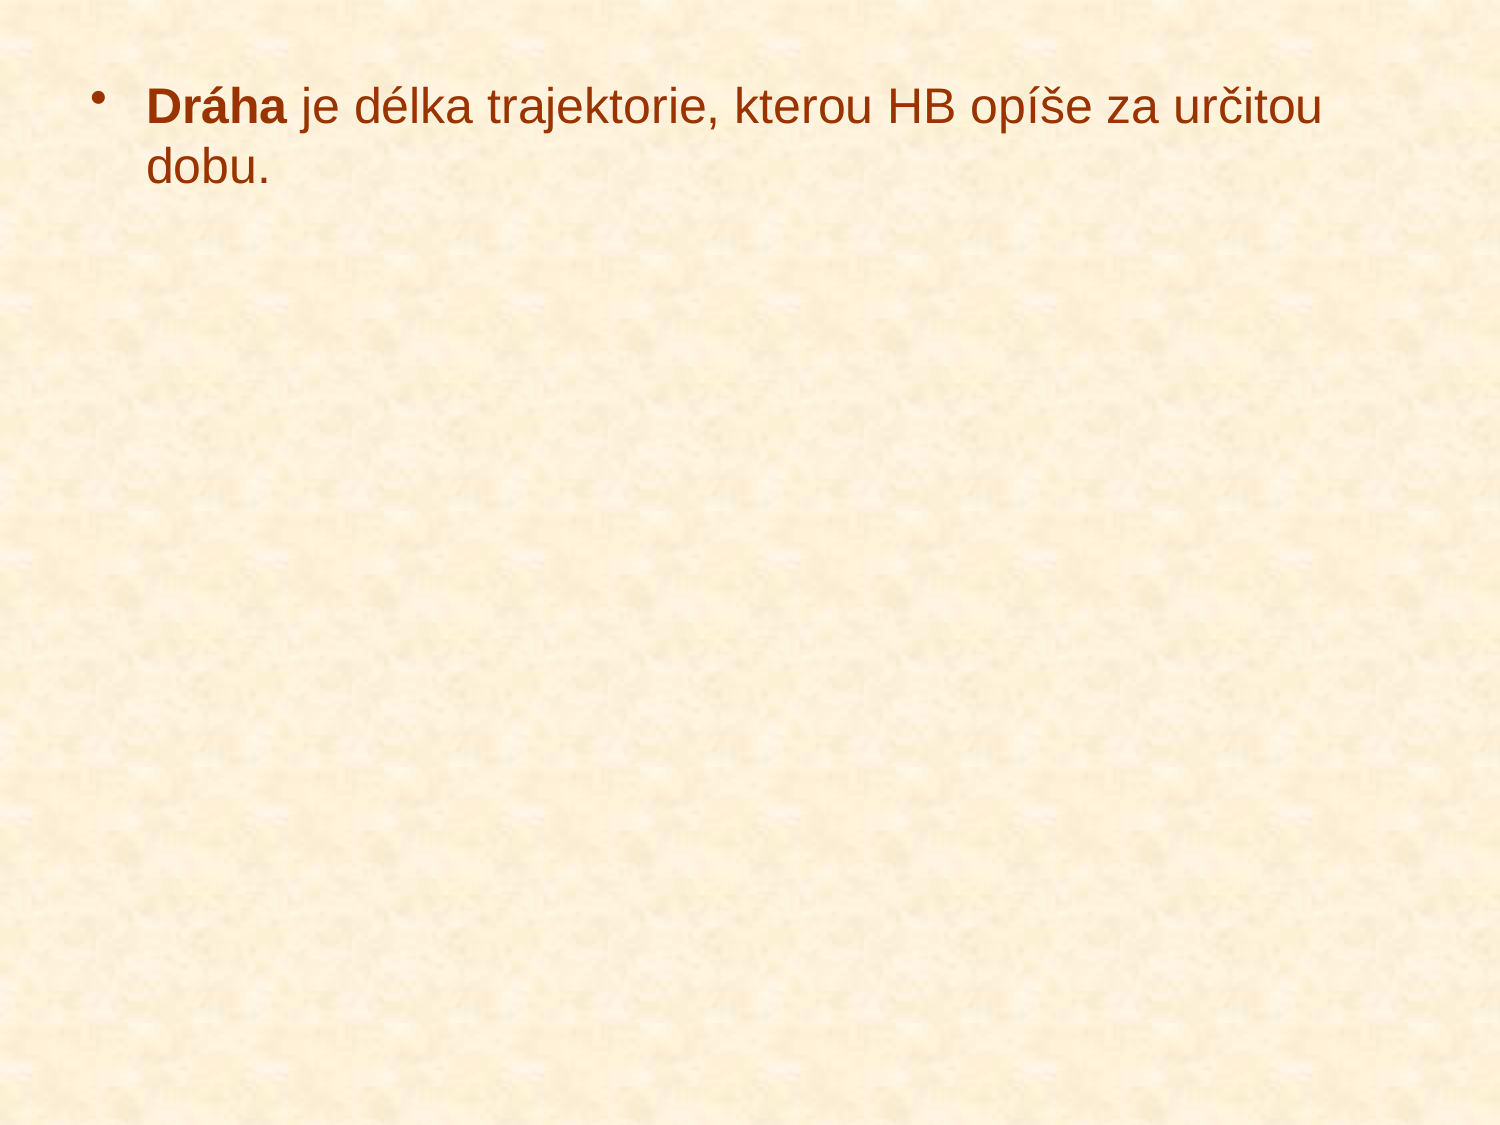

Dráha je délka trajektorie, kterou HB opíše za určitou dobu.